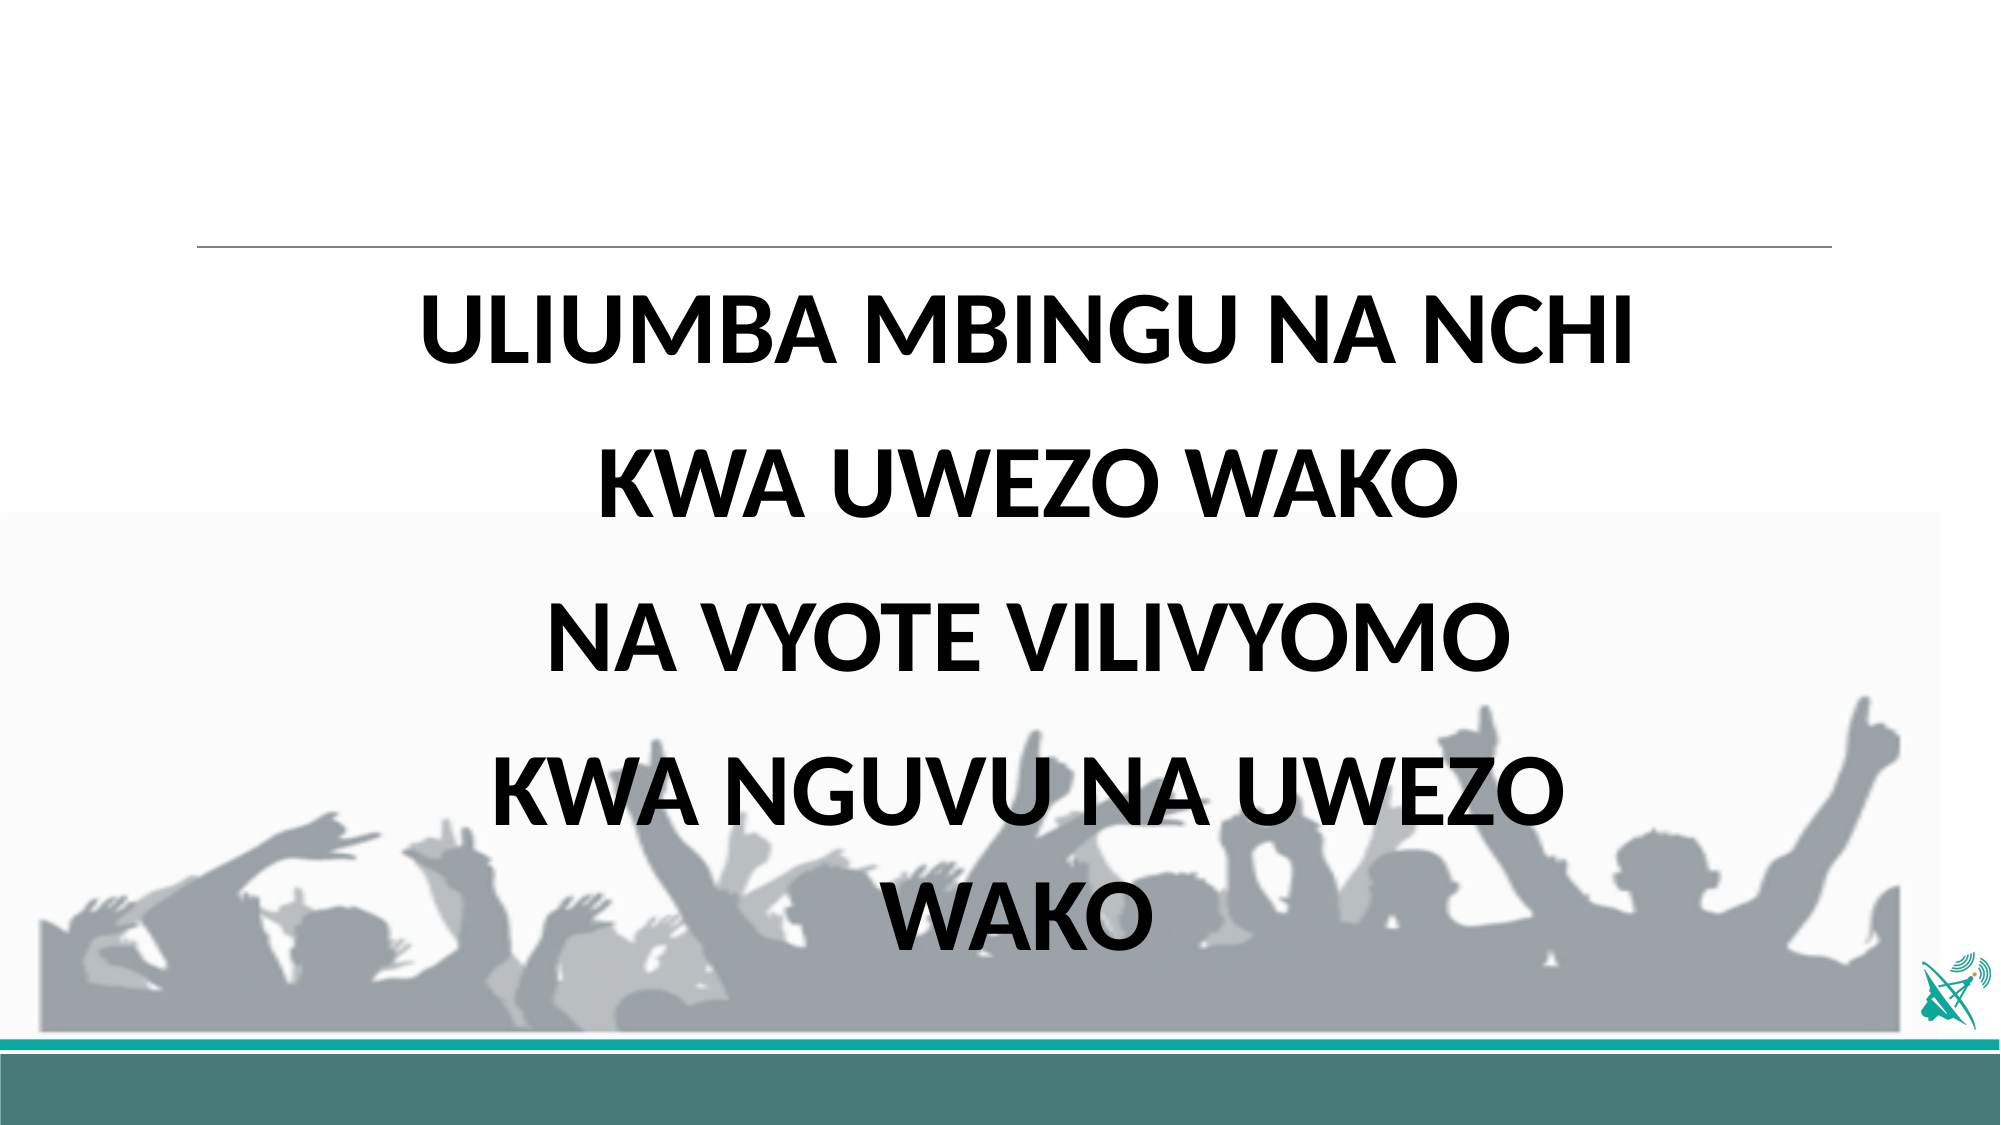

ULIUMBA MBINGU NA NCHI
KWA UWEZO WAKO
NA VYOTE VILIVYOMO
KWA NGUVU NA UWEZO WAKO